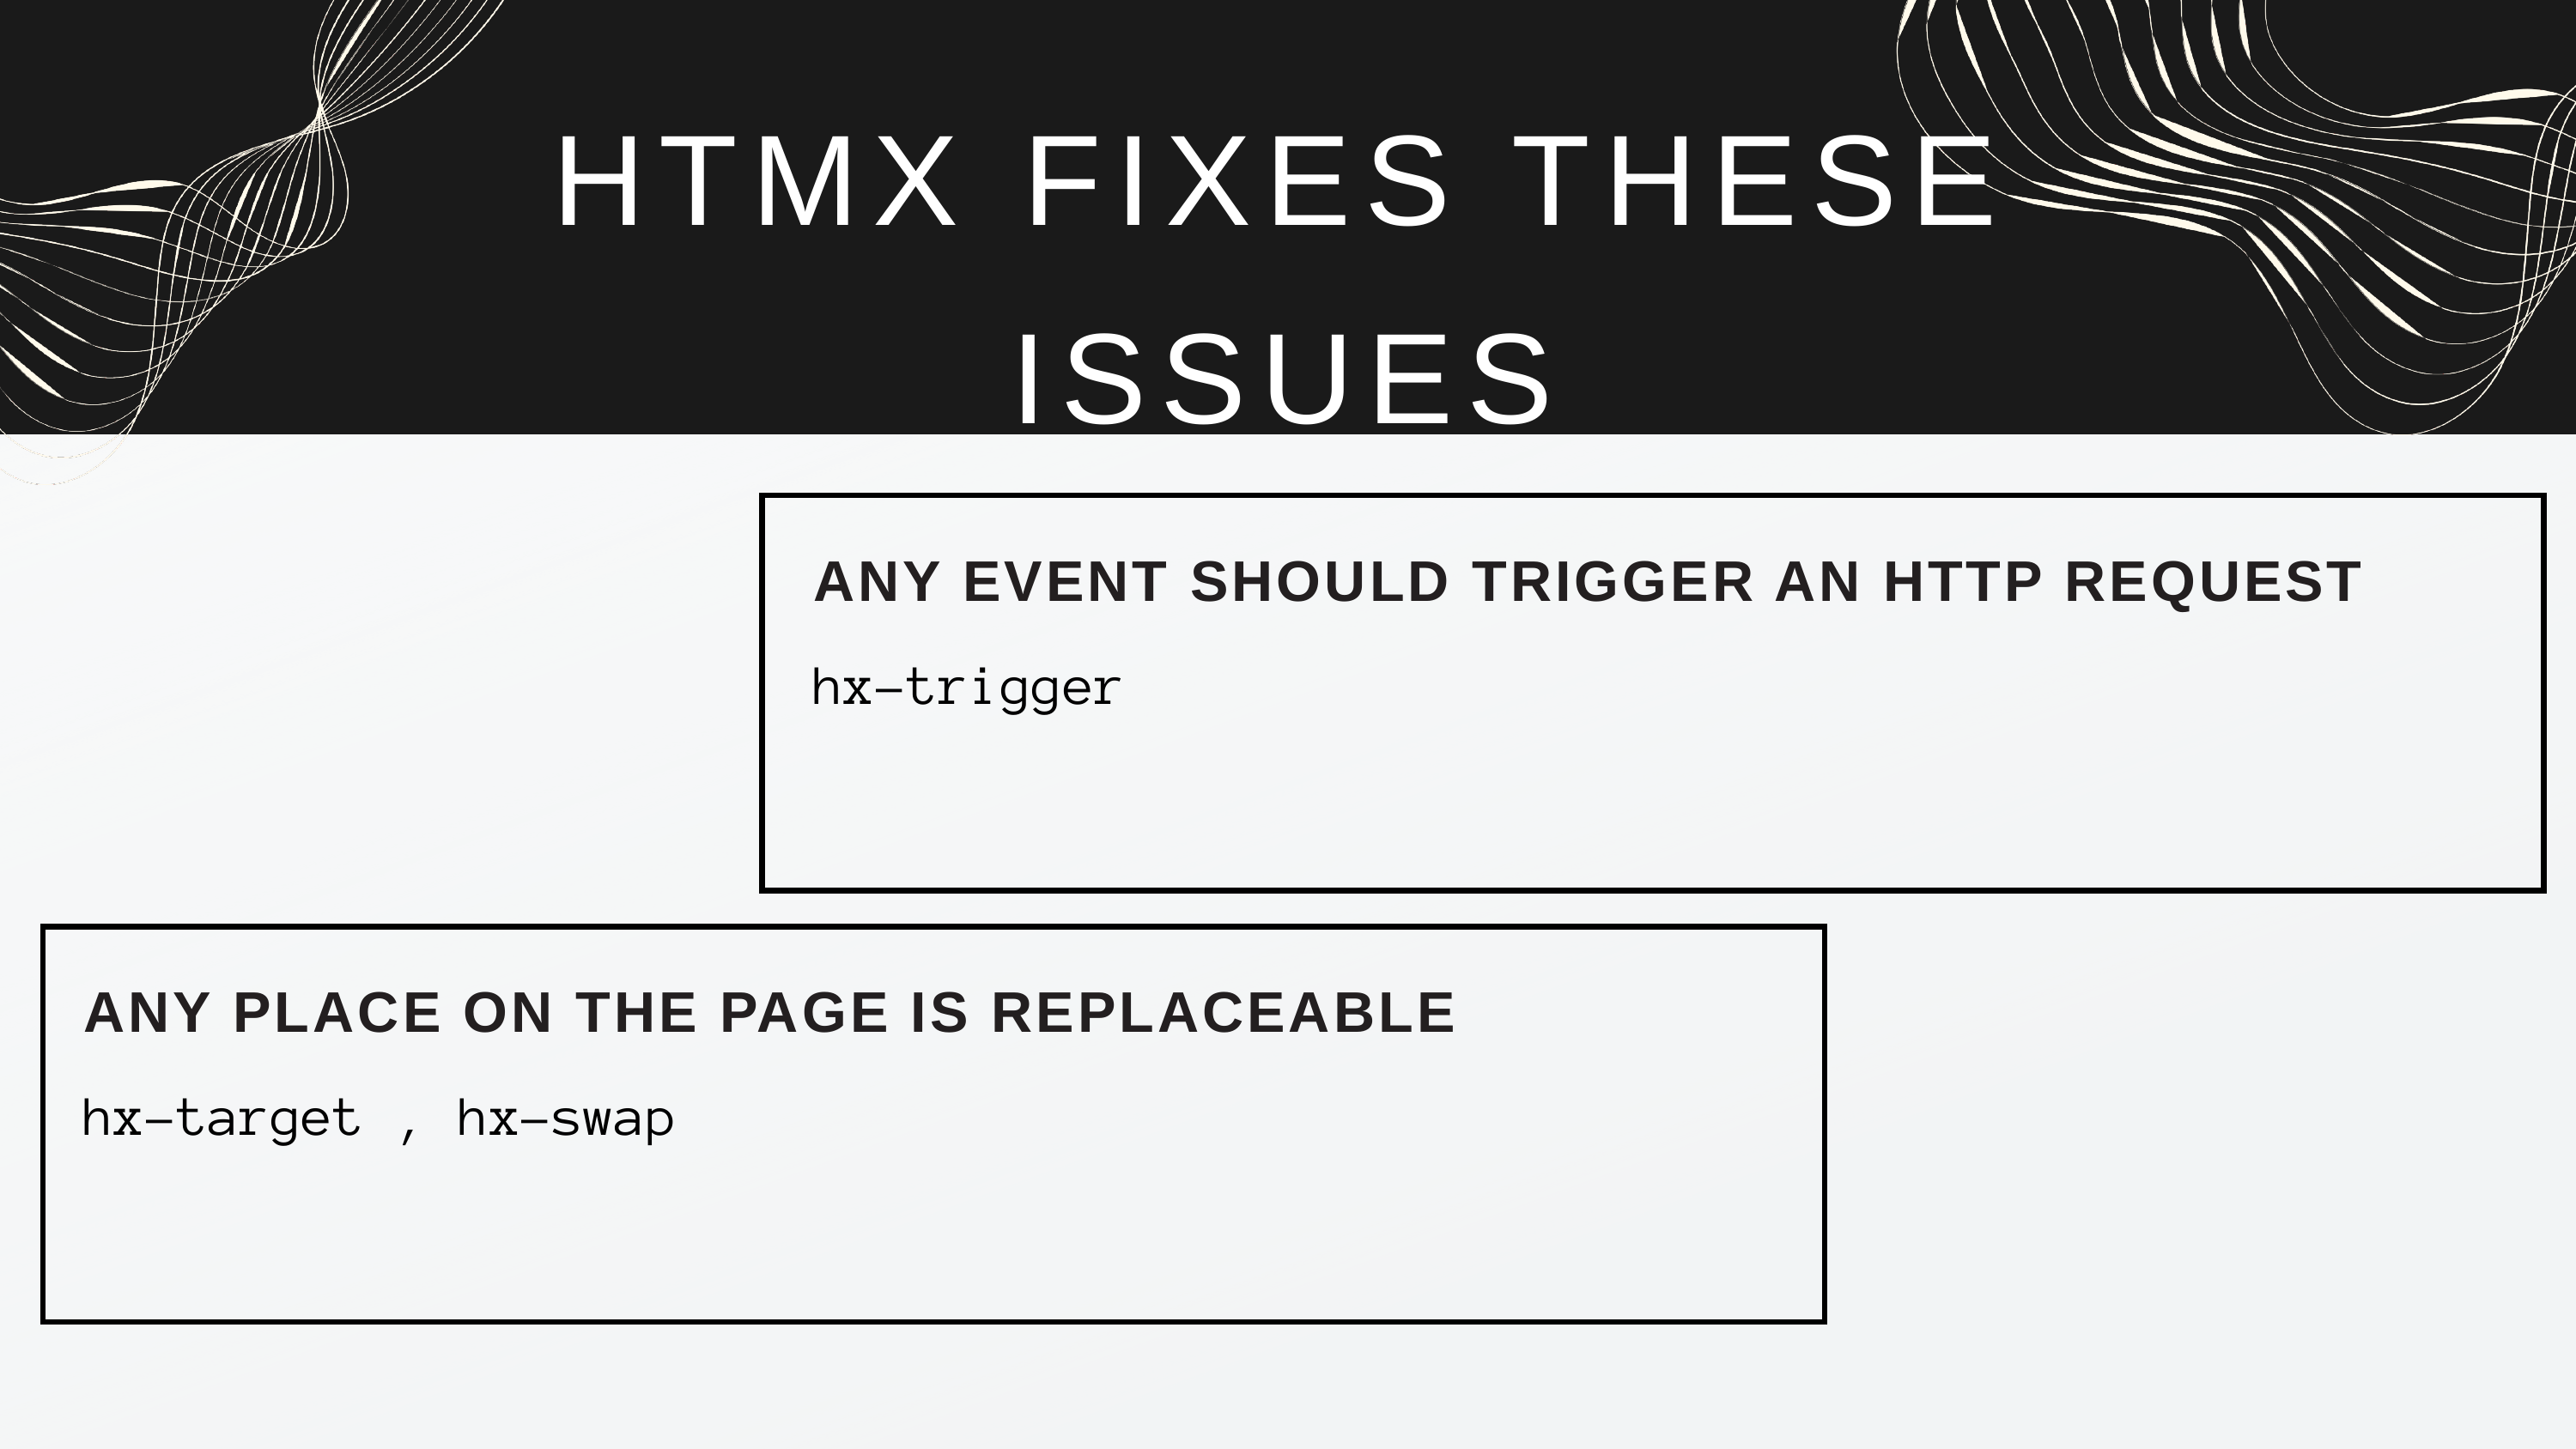

HTMX FIXES THESE ISSUES

ANY EVENT SHOULD TRIGGER AN HTTP REQUEST
hx-trigger

ANY PLACE ON THE PAGE IS REPLACEABLE
hx-target , hx-swap